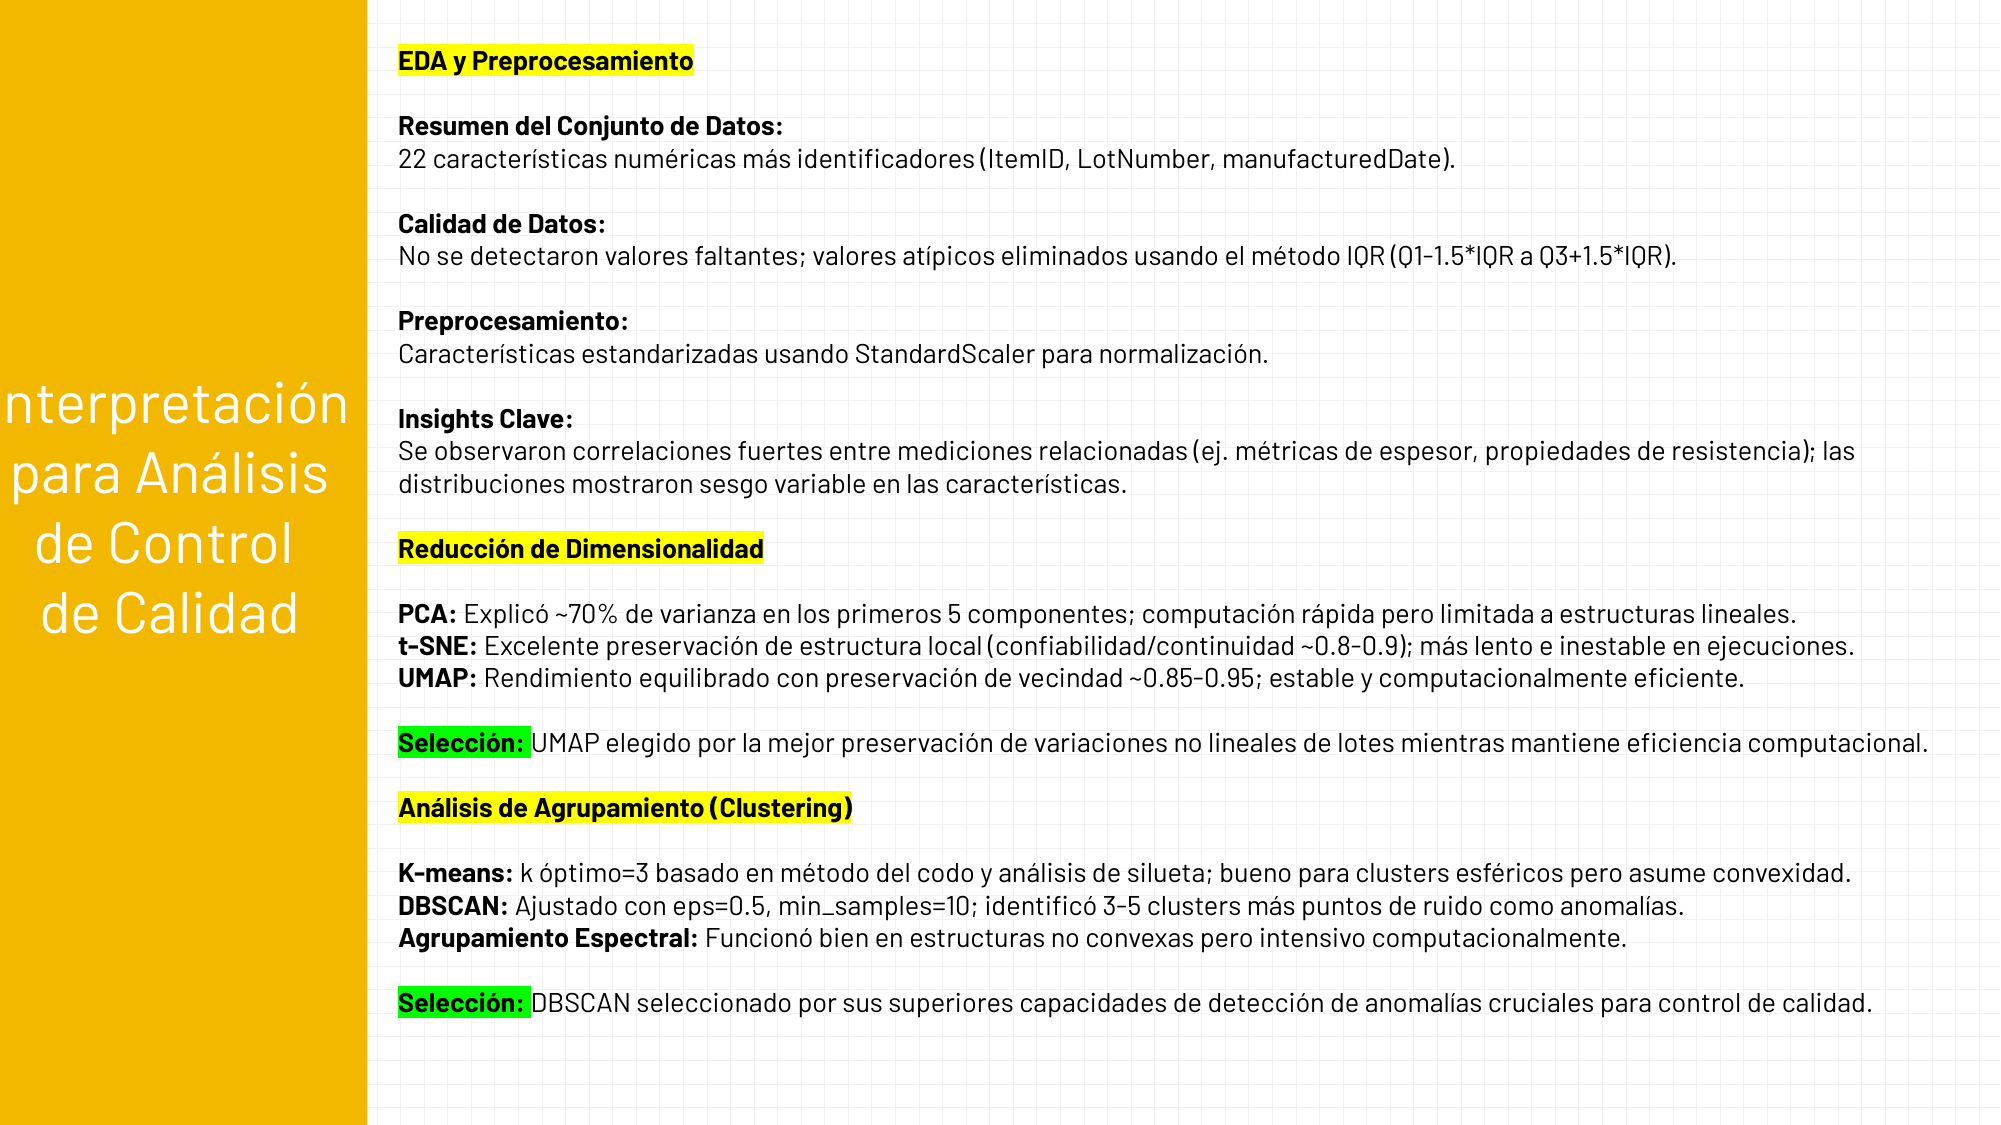

EDA y Preprocesamiento

Resumen del Conjunto de Datos:
22 características numéricas más identificadores (ItemID, LotNumber, manufacturedDate).

Calidad de Datos:
No se detectaron valores faltantes; valores atípicos eliminados usando el método IQR (Q1-1.5*IQR a Q3+1.5*IQR).

Preprocesamiento:
Características estandarizadas usando StandardScaler para normalización.

Insights Clave:
Se observaron correlaciones fuertes entre mediciones relacionadas (ej. métricas de espesor, propiedades de resistencia); las distribuciones mostraron sesgo variable en las características.

Reducción de Dimensionalidad

PCA: Explicó ~70% de varianza en los primeros 5 componentes; computación rápida pero limitada a estructuras lineales.
t-SNE: Excelente preservación de estructura local (confiabilidad/continuidad ~0.8-0.9); más lento e inestable en ejecuciones.
UMAP: Rendimiento equilibrado con preservación de vecindad ~0.85-0.95; estable y computacionalmente eficiente.

Selección: UMAP elegido por la mejor preservación de variaciones no lineales de lotes mientras mantiene eficiencia computacional.

Análisis de Agrupamiento (Clustering)

K-means: k óptimo=3 basado en método del codo y análisis de silueta; bueno para clusters esféricos pero asume convexidad.
DBSCAN: Ajustado con eps=0.5, min_samples=10; identificó 3-5 clusters más puntos de ruido como anomalías.
Agrupamiento Espectral: Funcionó bien en estructuras no convexas pero intensivo computacionalmente.

Selección: DBSCAN seleccionado por sus superiores capacidades de detección de anomalías cruciales para control de calidad.
Interpretación
para Análisis
de Control
de Calidad